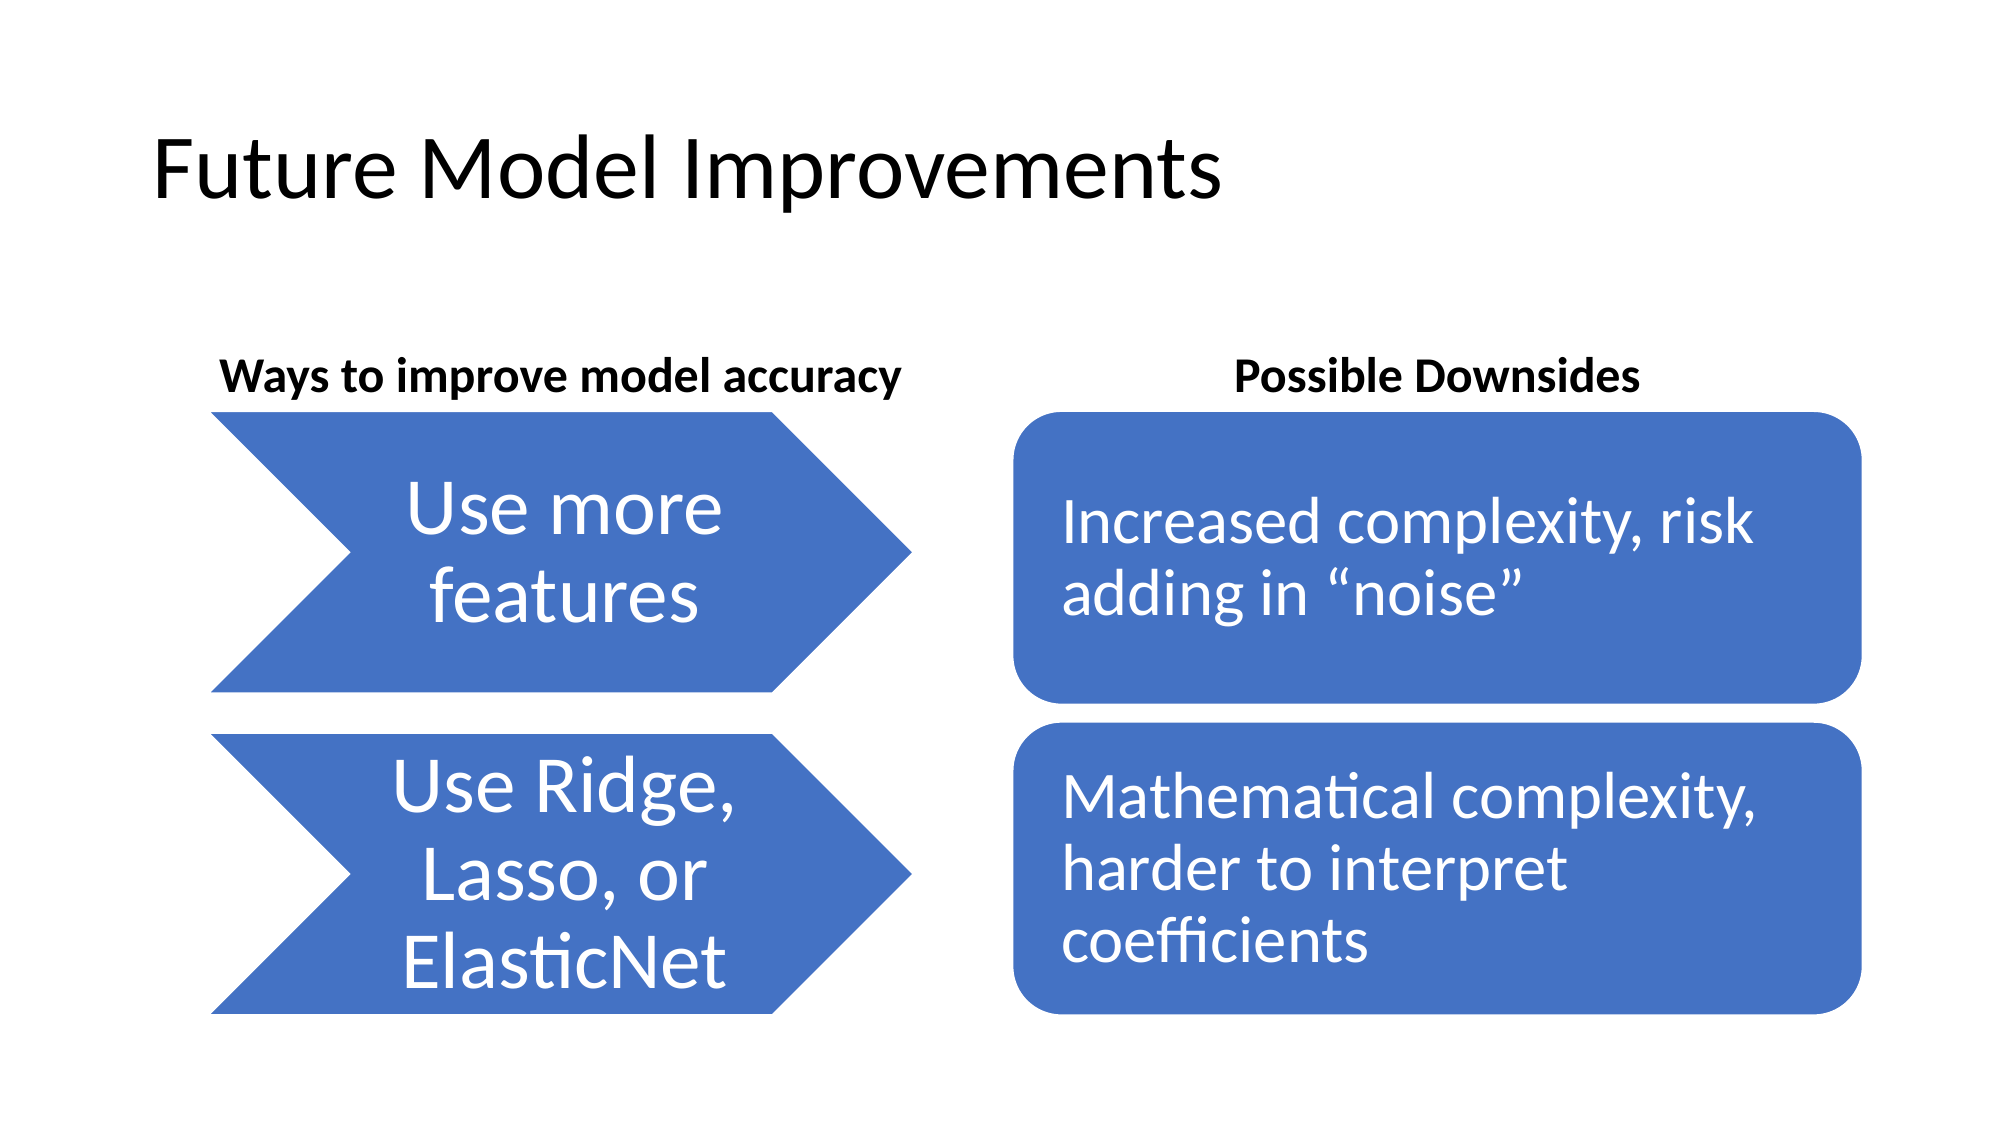

# Future Model Improvements
Ways to improve model accuracy
Possible Downsides
Use more features
Use Ridge, Lasso, or ElasticNet
Increased complexity, risk adding in “noise”
Mathematical complexity, harder to interpret coefficients